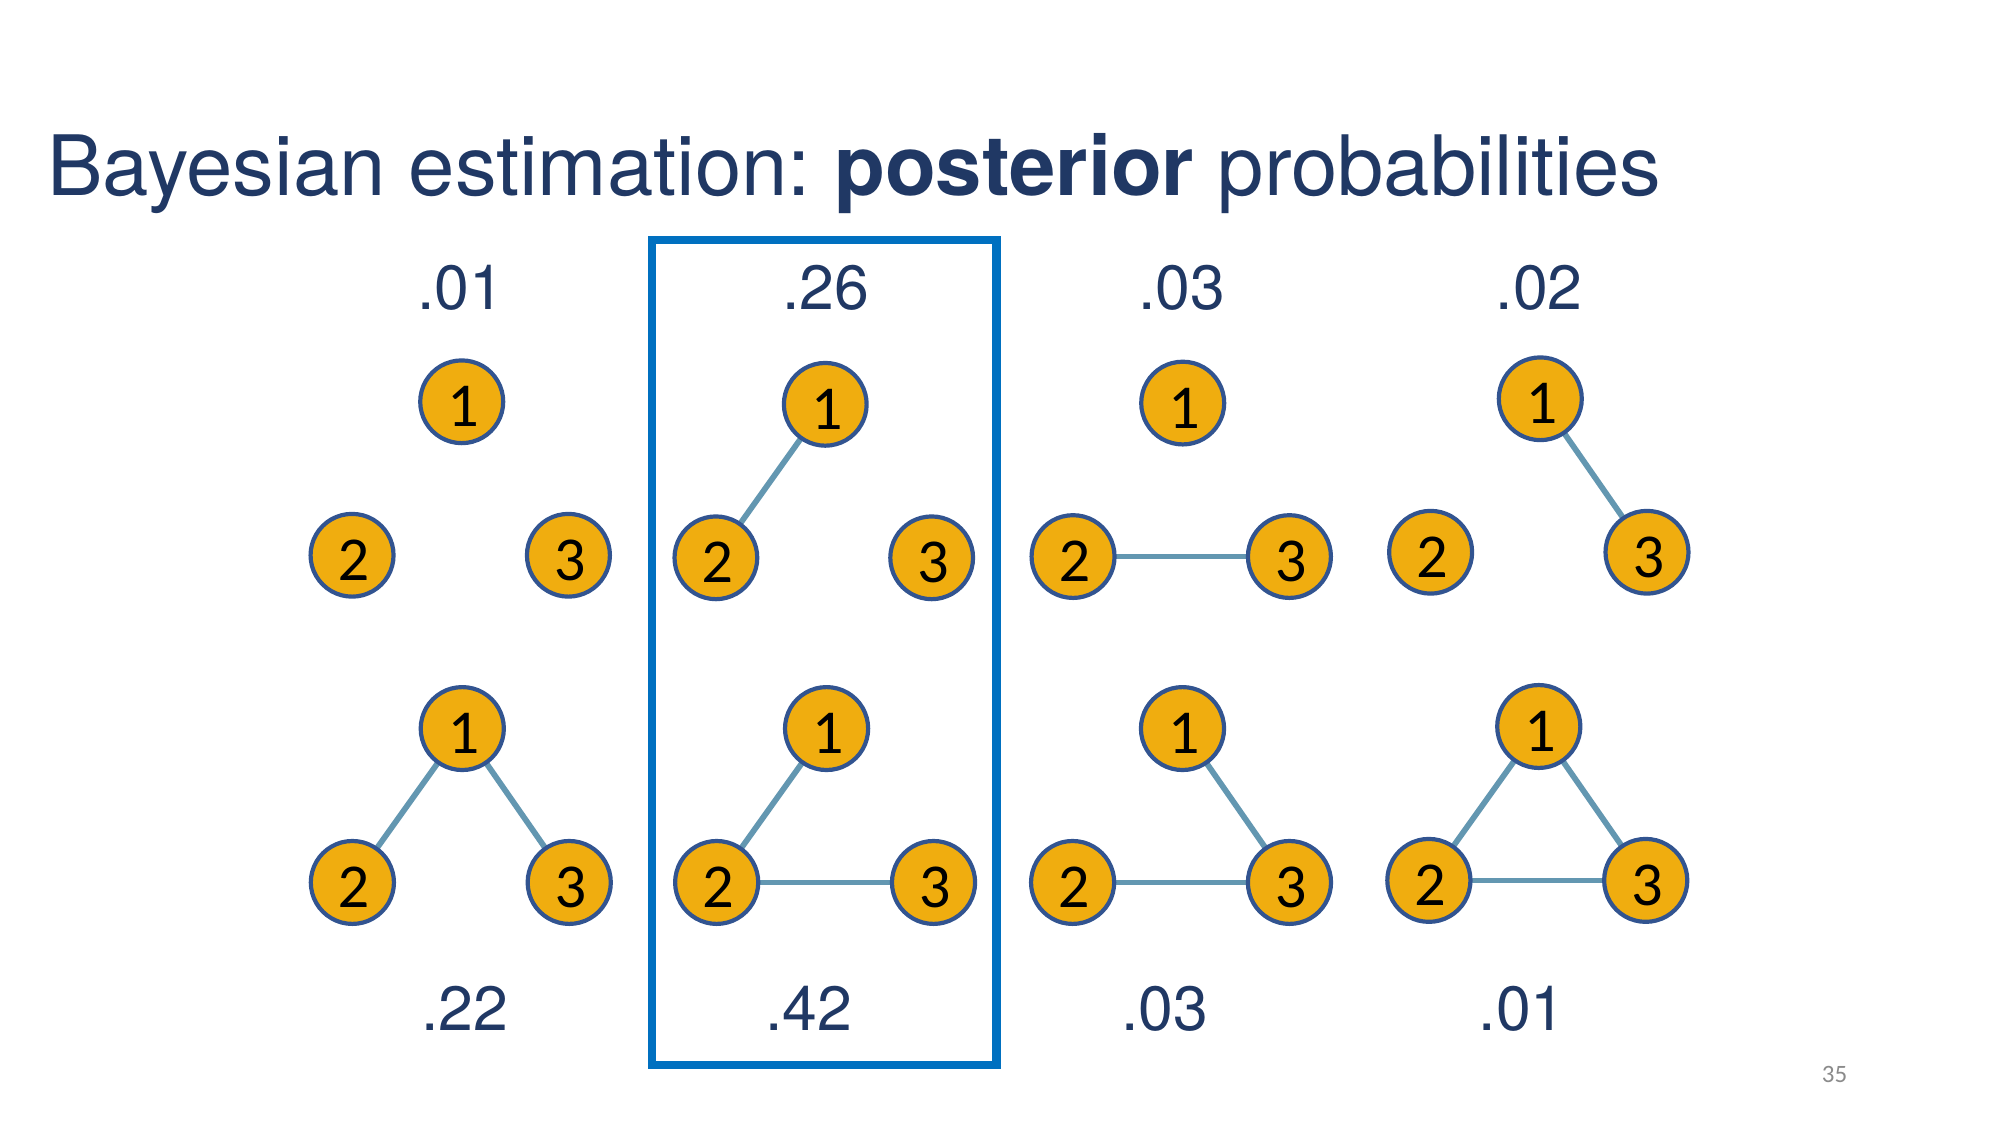

# Bayesian estimation: posterior probabilities

.02

.01

.03

.26

1
2
3
1
2
3
1
2
3
1
2
3
1
2
3
1
2
3
1
2
3
1
2
3
.01

.22

.03

.42

35